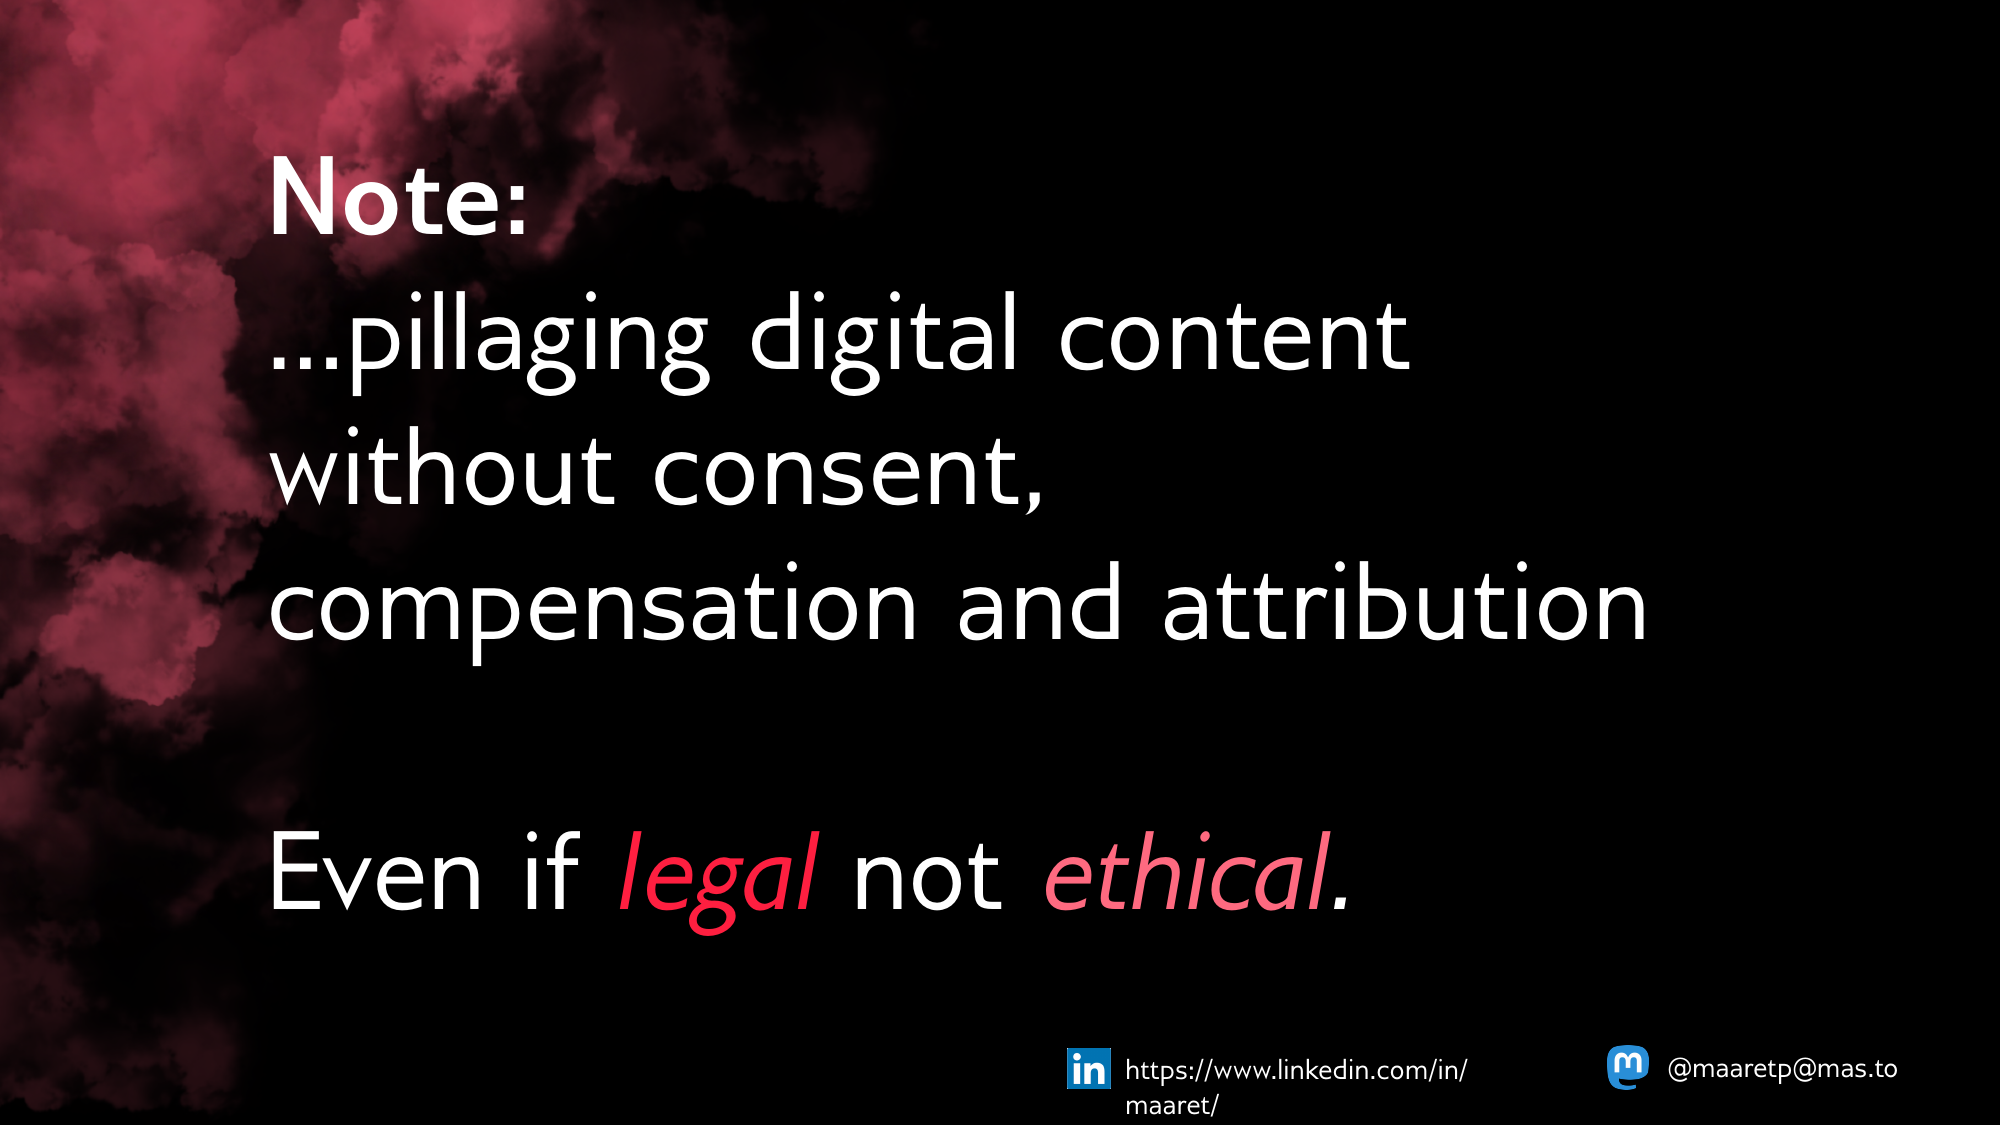

Note:
…pillaging digital content without consent, compensation and attribution

Even if legal not ethical.